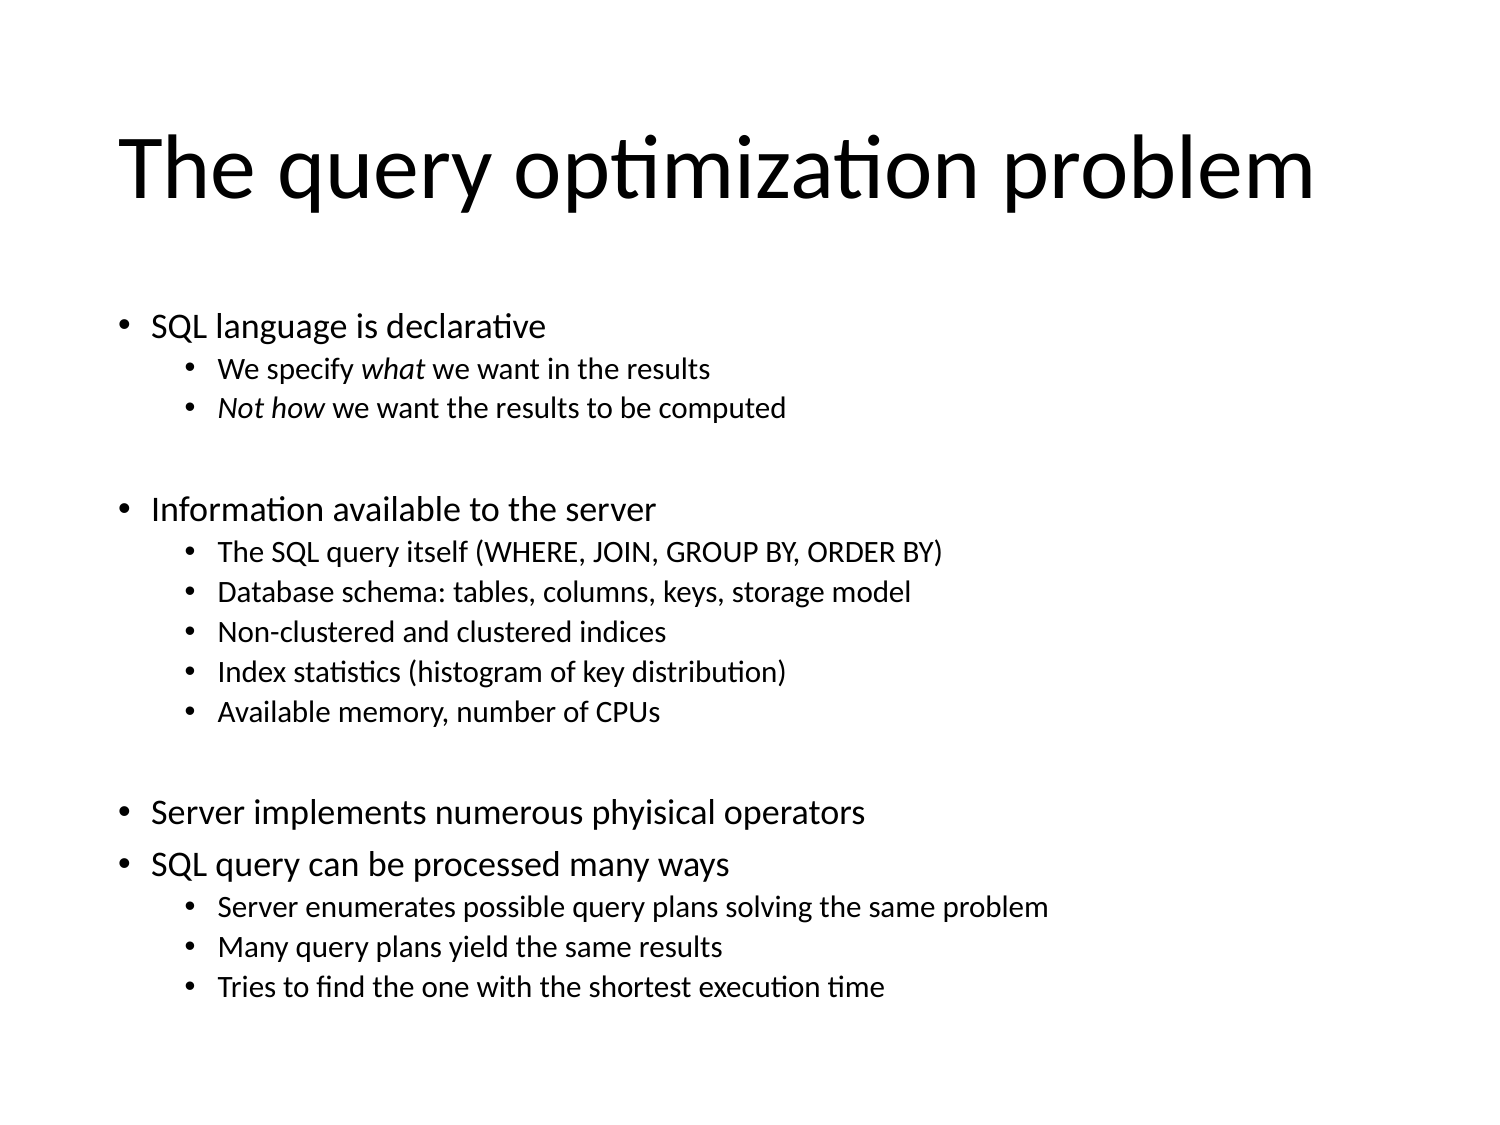

# The query optimization problem
SQL language is declarative
We specify what we want in the results
Not how we want the results to be computed

Information available to the server
The SQL query itself (WHERE, JOIN, GROUP BY, ORDER BY)
Database schema: tables, columns, keys, storage model
Non-clustered and clustered indices
Index statistics (histogram of key distribution)
Available memory, number of CPUs

Server implements numerous phyisical operators
SQL query can be processed many ways
Server enumerates possible query plans solving the same problem
Many query plans yield the same results
Tries to find the one with the shortest execution time